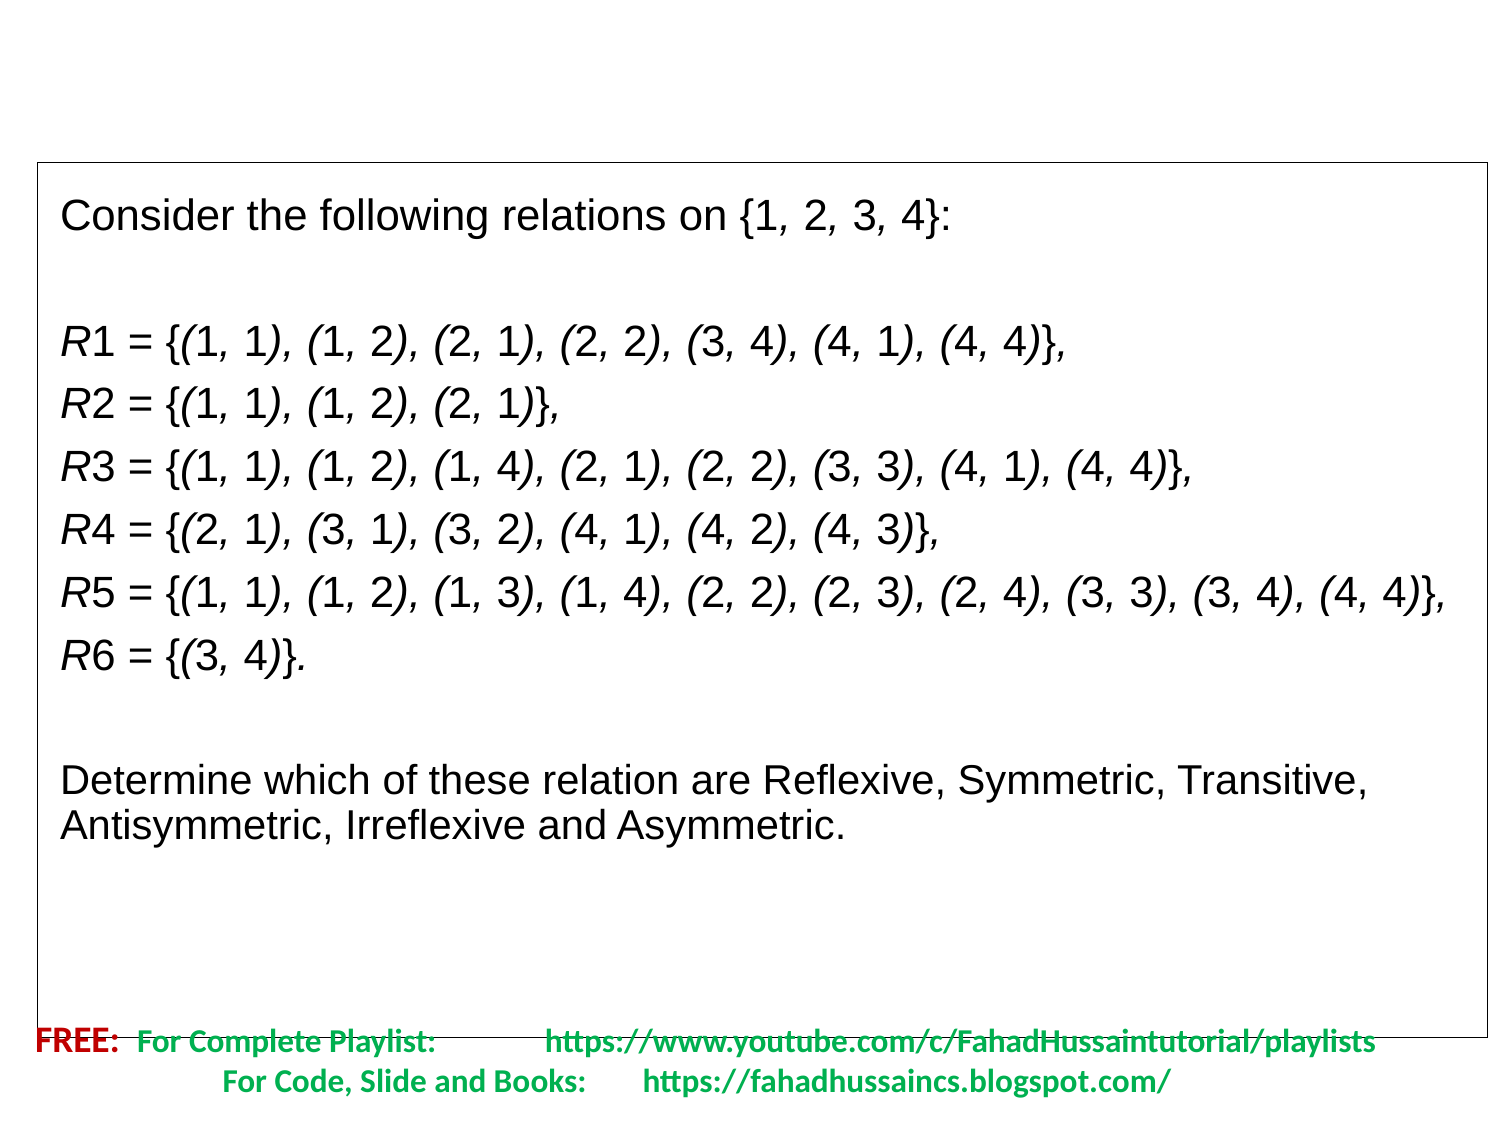

Consider the following relations on {1, 2, 3, 4}:

R1 = {(1, 1), (1, 2), (2, 1), (2, 2), (3, 4), (4, 1), (4, 4)},
R2 = {(1, 1), (1, 2), (2, 1)},
R3 = {(1, 1), (1, 2), (1, 4), (2, 1), (2, 2), (3, 3), (4, 1), (4, 4)},
R4 = {(2, 1), (3, 1), (3, 2), (4, 1), (4, 2), (4, 3)},
R5 = {(1, 1), (1, 2), (1, 3), (1, 4), (2, 2), (2, 3), (2, 4), (3, 3), (3, 4), (4, 4)},
R6 = {(3, 4)}.

Determine which of these relation are Reflexive, Symmetric, Transitive, Antisymmetric, Irreflexive and Asymmetric.
FREE:  For Complete Playlist: 	        https://www.youtube.com/c/FahadHussaintutorial/playlists
	     For Code, Slide and Books:	 https://fahadhussaincs.blogspot.com/